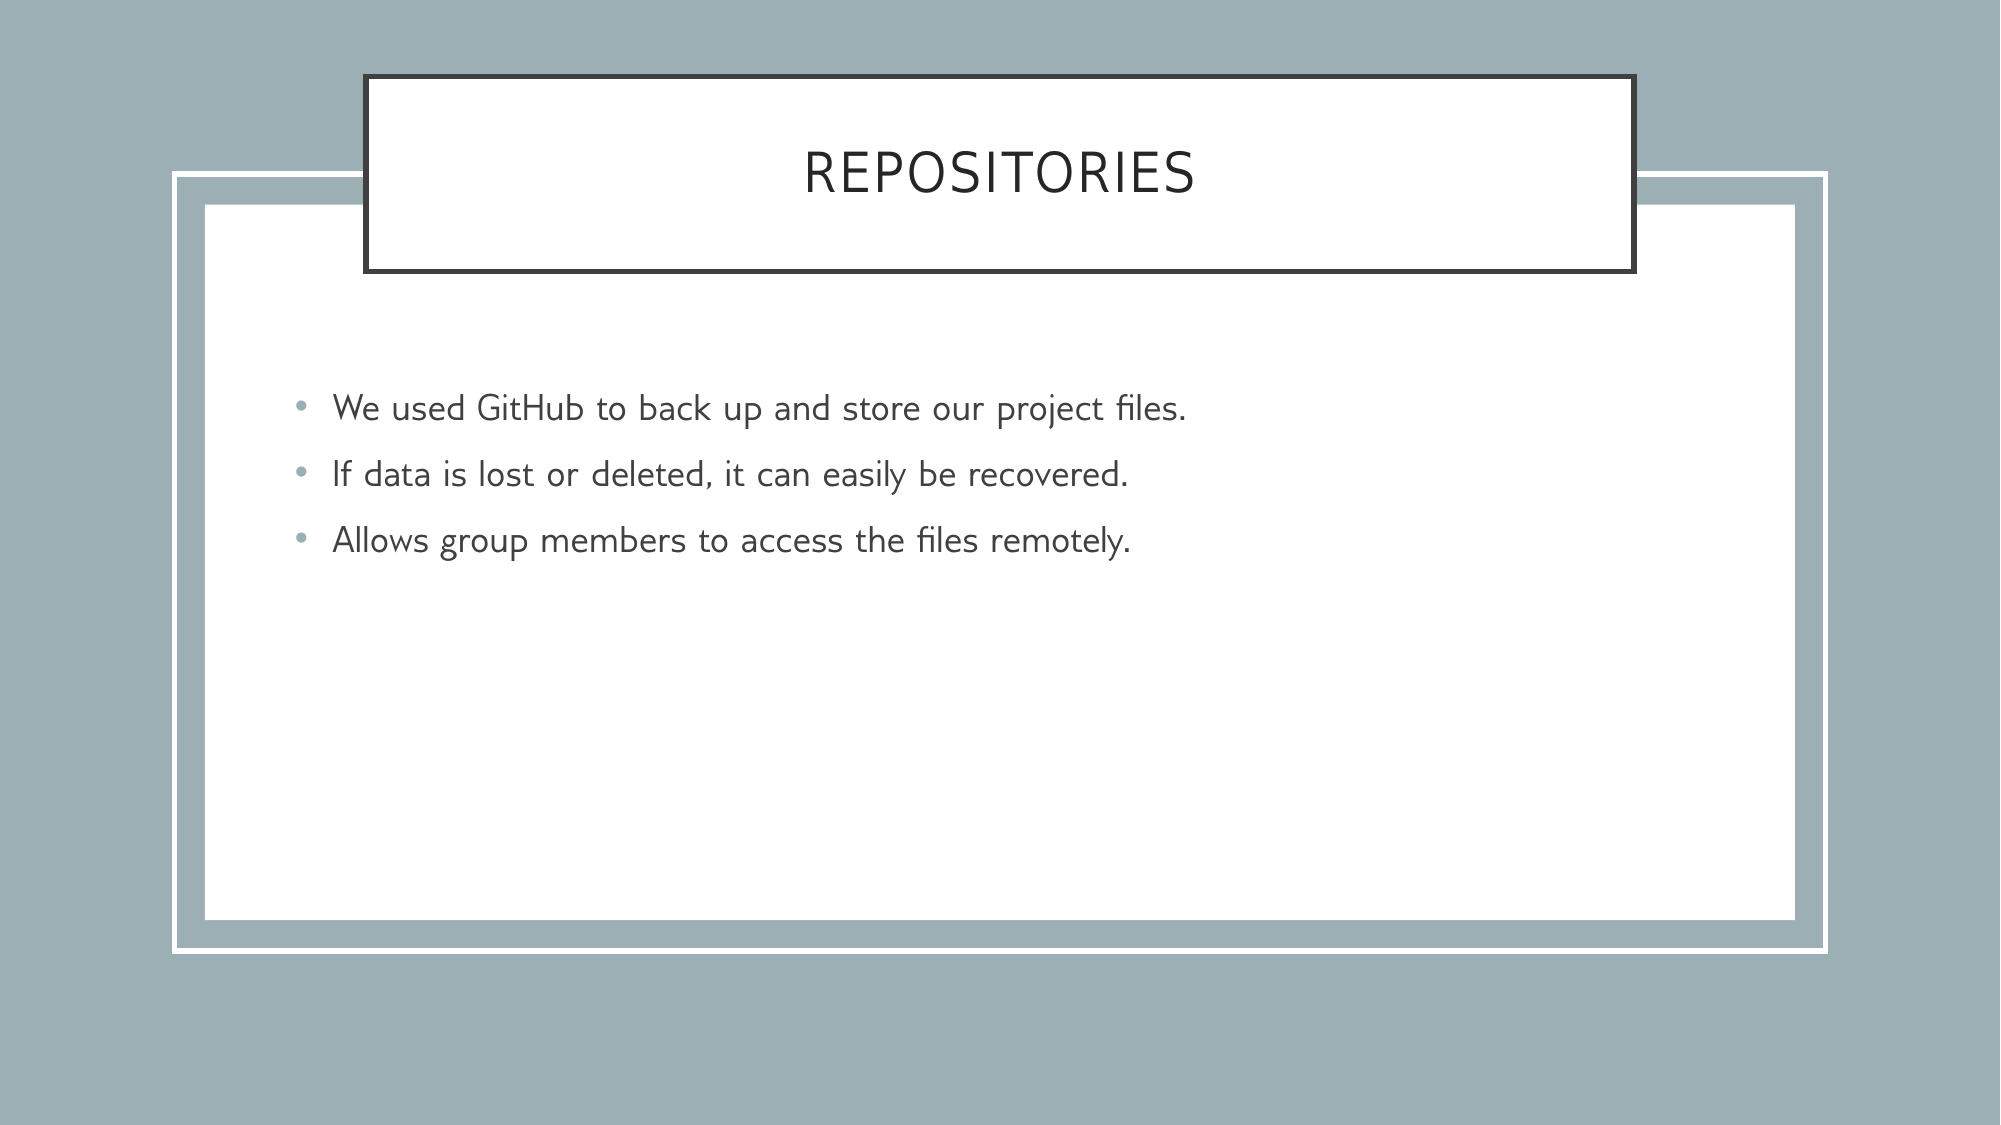

# Repositories

We used GitHub to back up and store our project files.
If data is lost or deleted, it can easily be recovered.
Allows group members to access the files remotely.